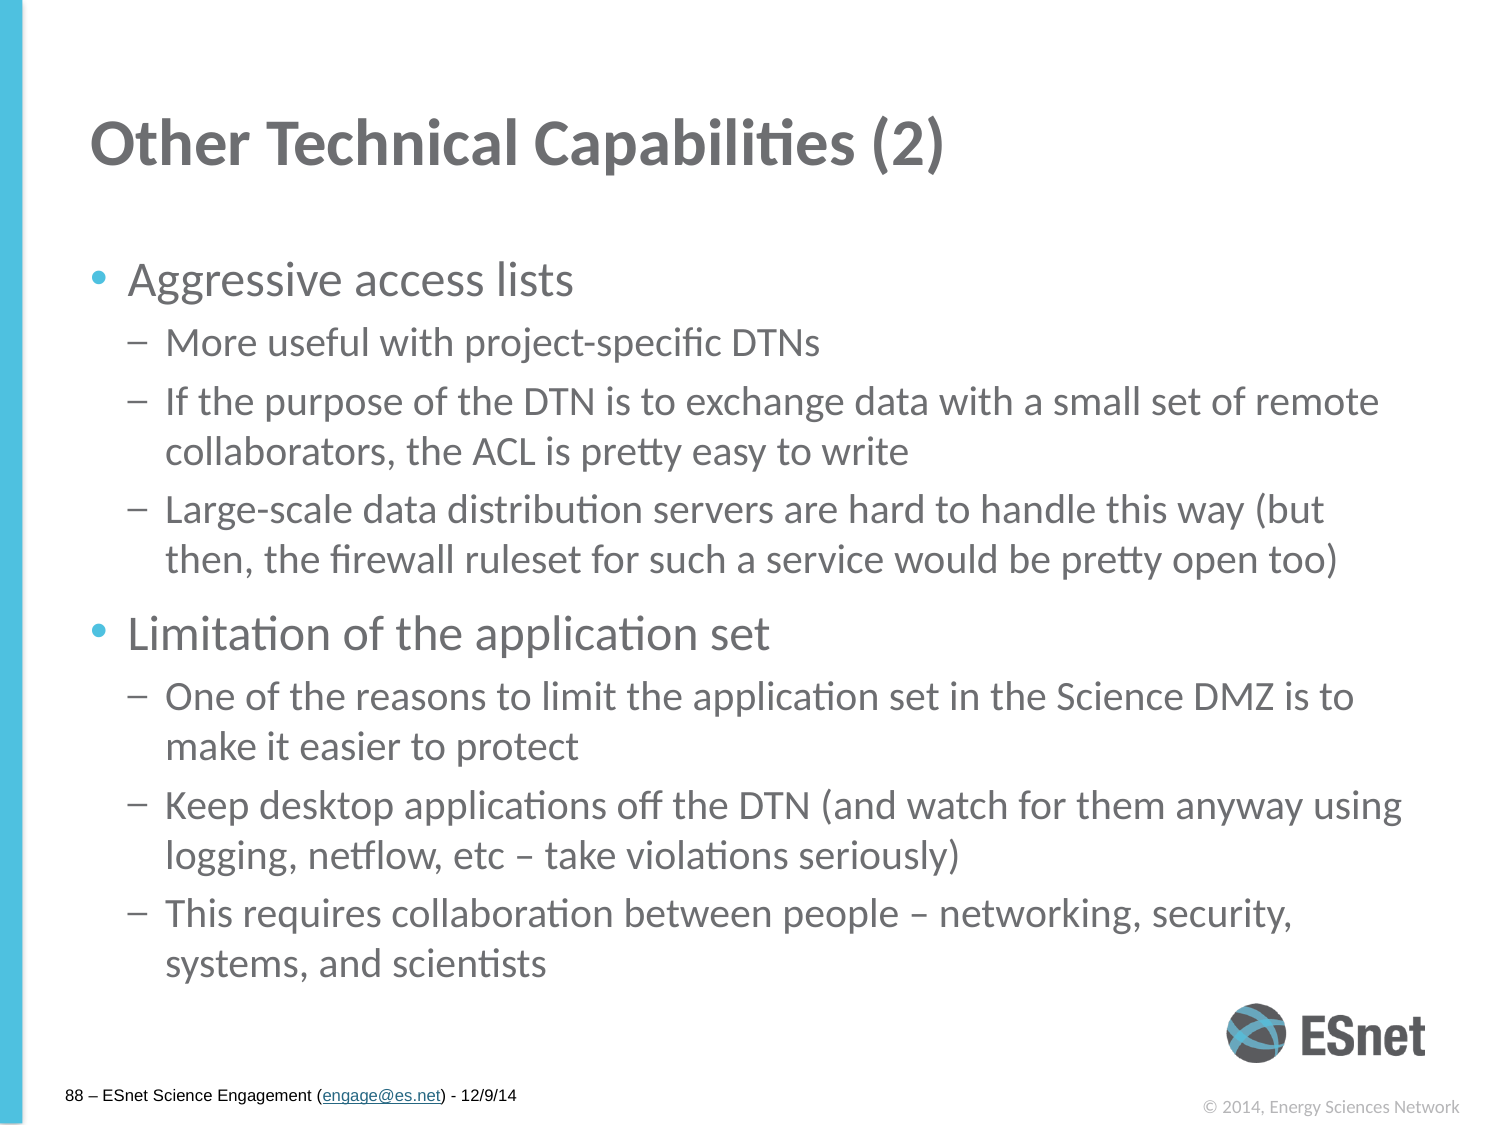

# Other Technical Capabilities (2)
Aggressive access lists
More useful with project-specific DTNs
If the purpose of the DTN is to exchange data with a small set of remote collaborators, the ACL is pretty easy to write
Large-scale data distribution servers are hard to handle this way (but then, the firewall ruleset for such a service would be pretty open too)
Limitation of the application set
One of the reasons to limit the application set in the Science DMZ is to make it easier to protect
Keep desktop applications off the DTN (and watch for them anyway using logging, netflow, etc – take violations seriously)
This requires collaboration between people – networking, security, systems, and scientists
88 – ESnet Science Engagement (engage@es.net) - 12/9/14
© 2014, Energy Sciences Network